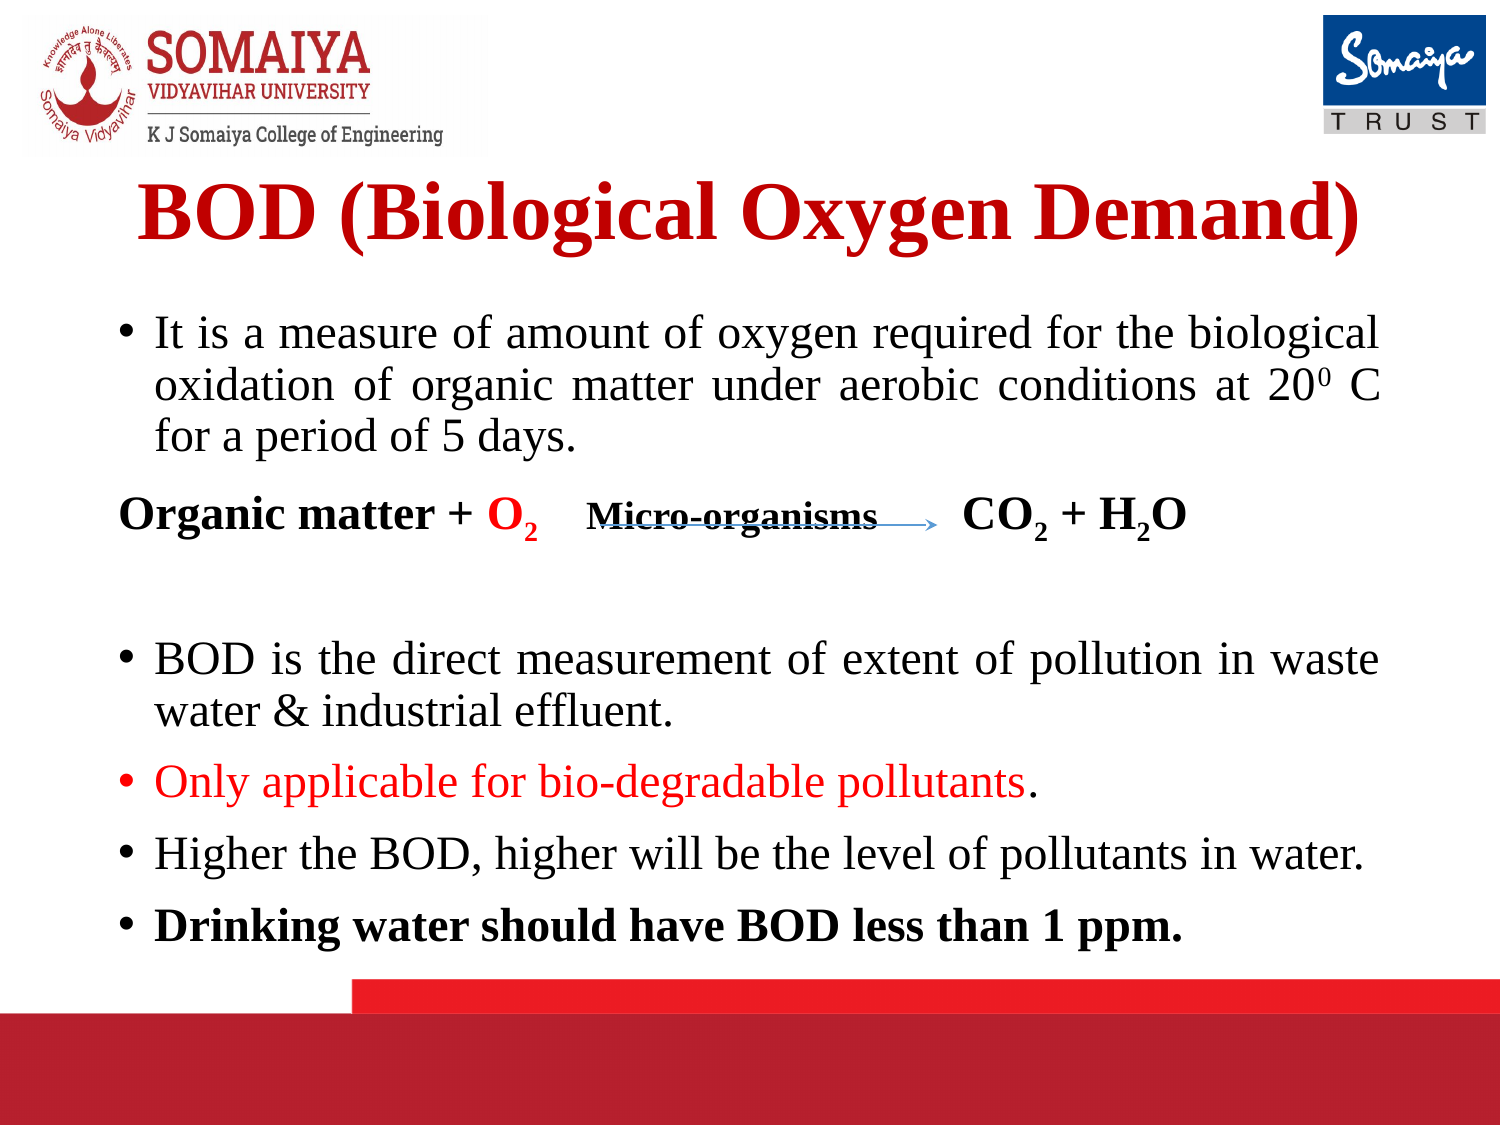

# BOD (Biological Oxygen Demand)
It is a measure of amount of oxygen required for the biological oxidation of organic matter under aerobic conditions at 200 C for a period of 5 days.
Organic matter + O2    Micro-organisms       CO2 + H2O

BOD is the direct measurement of extent of pollution in waste water & industrial effluent.
Only applicable for bio-degradable pollutants.
Higher the BOD, higher will be the level of pollutants in water.
Drinking water should have BOD less than 1 ppm.